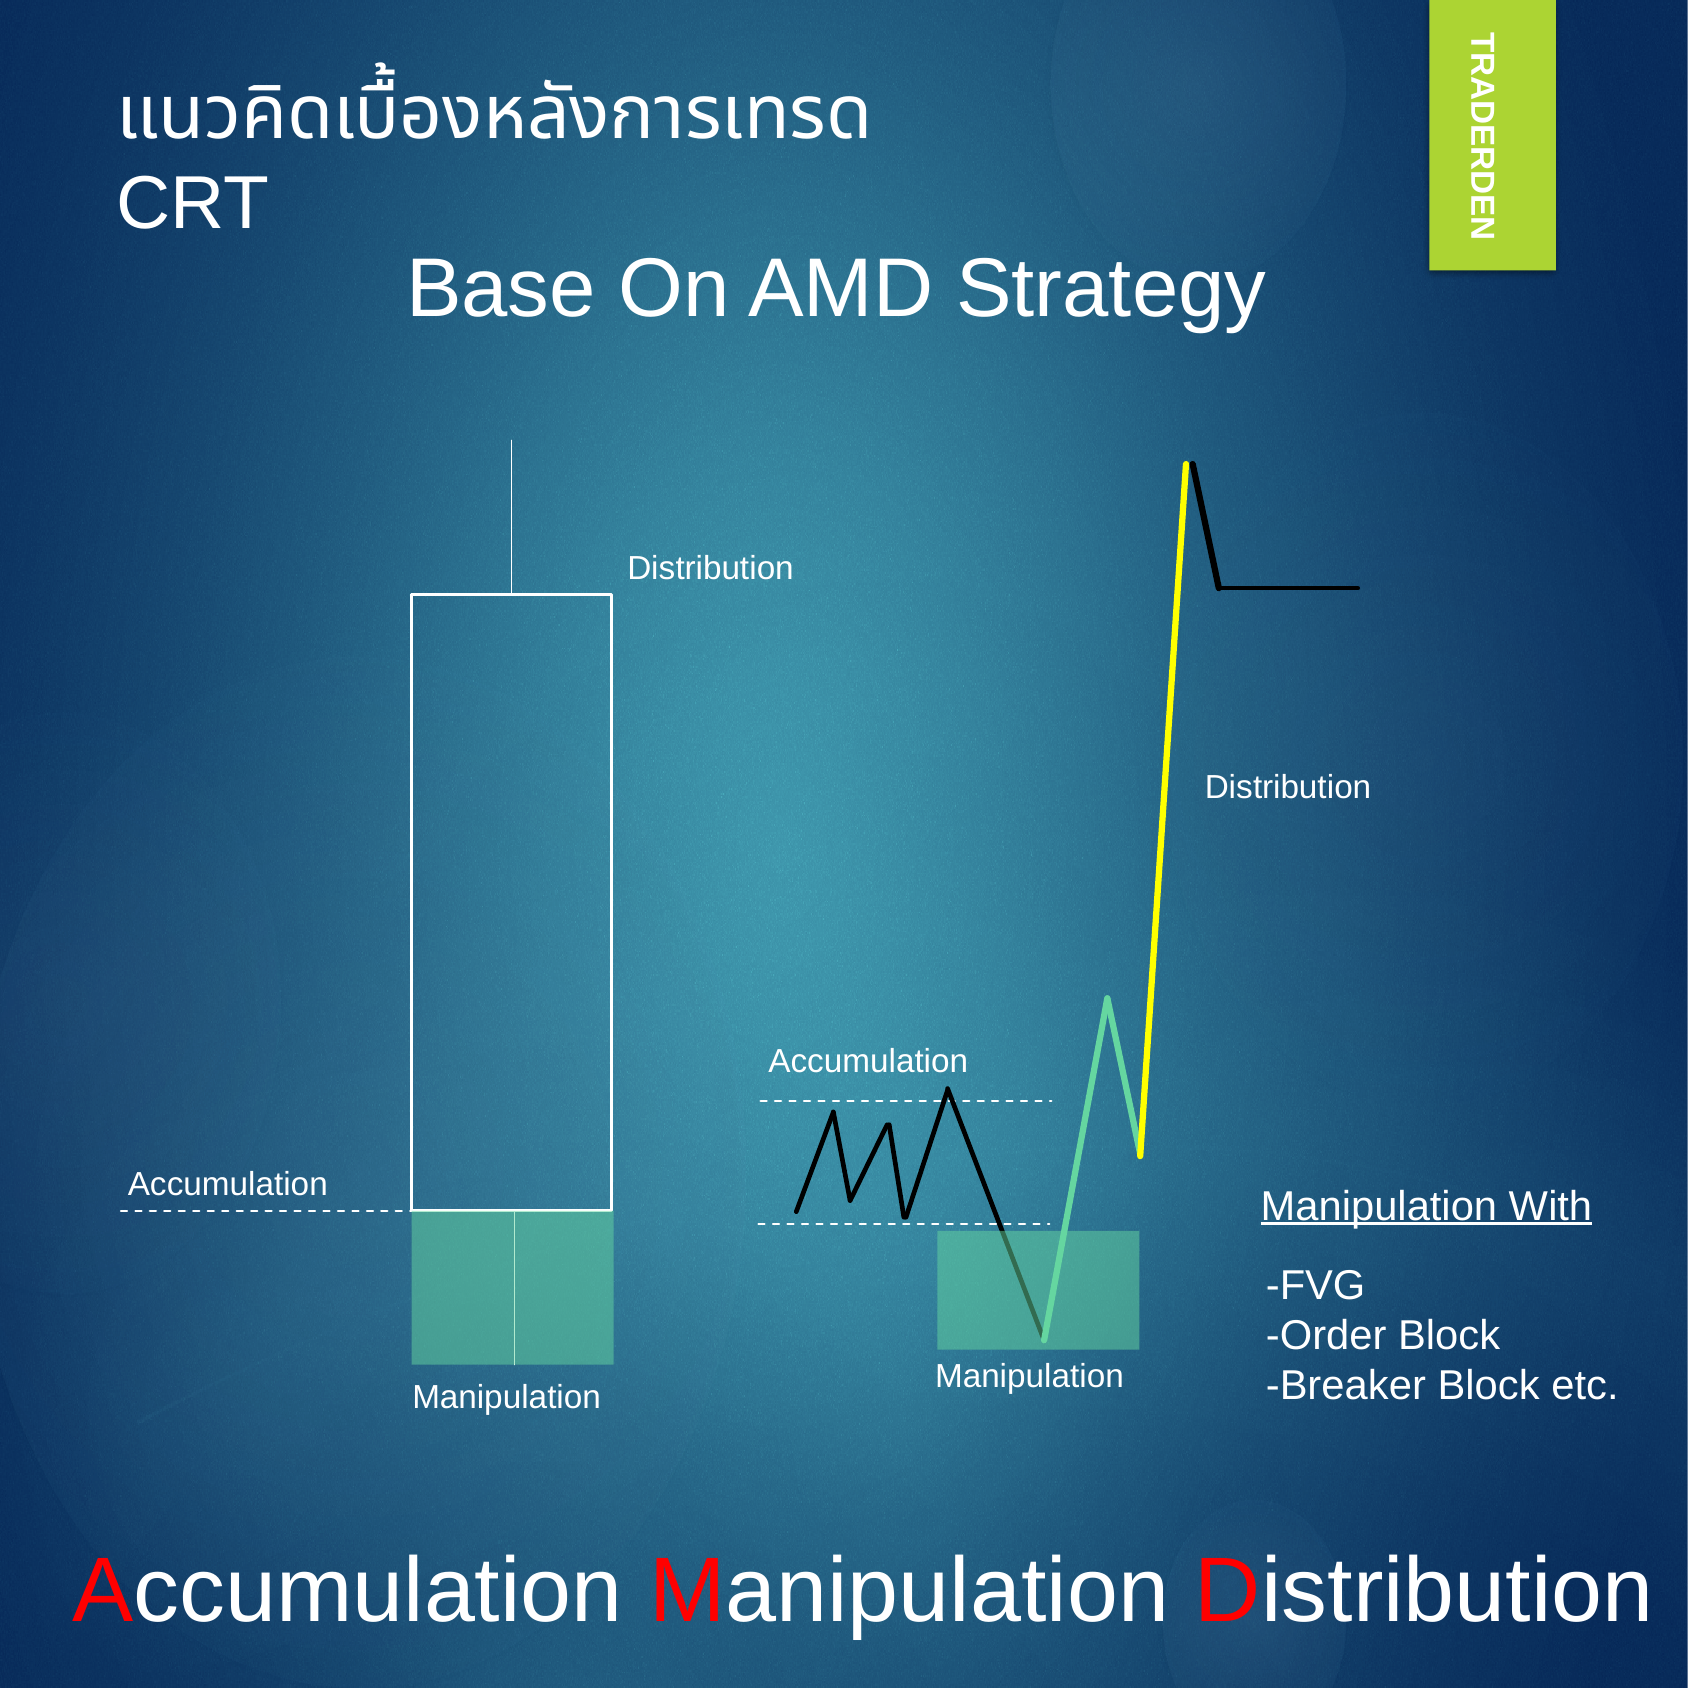

แนวคิดเบื้องหลังการเทรด CRT
TRADERDEN
Base On AMD Strategy

Distribution
Distribution
Accumulation
Accumulation
Manipulation With

-FVG
-Order Block
-Breaker Block etc.
Manipulation
Manipulation
Accumulation Manipulation Distribution